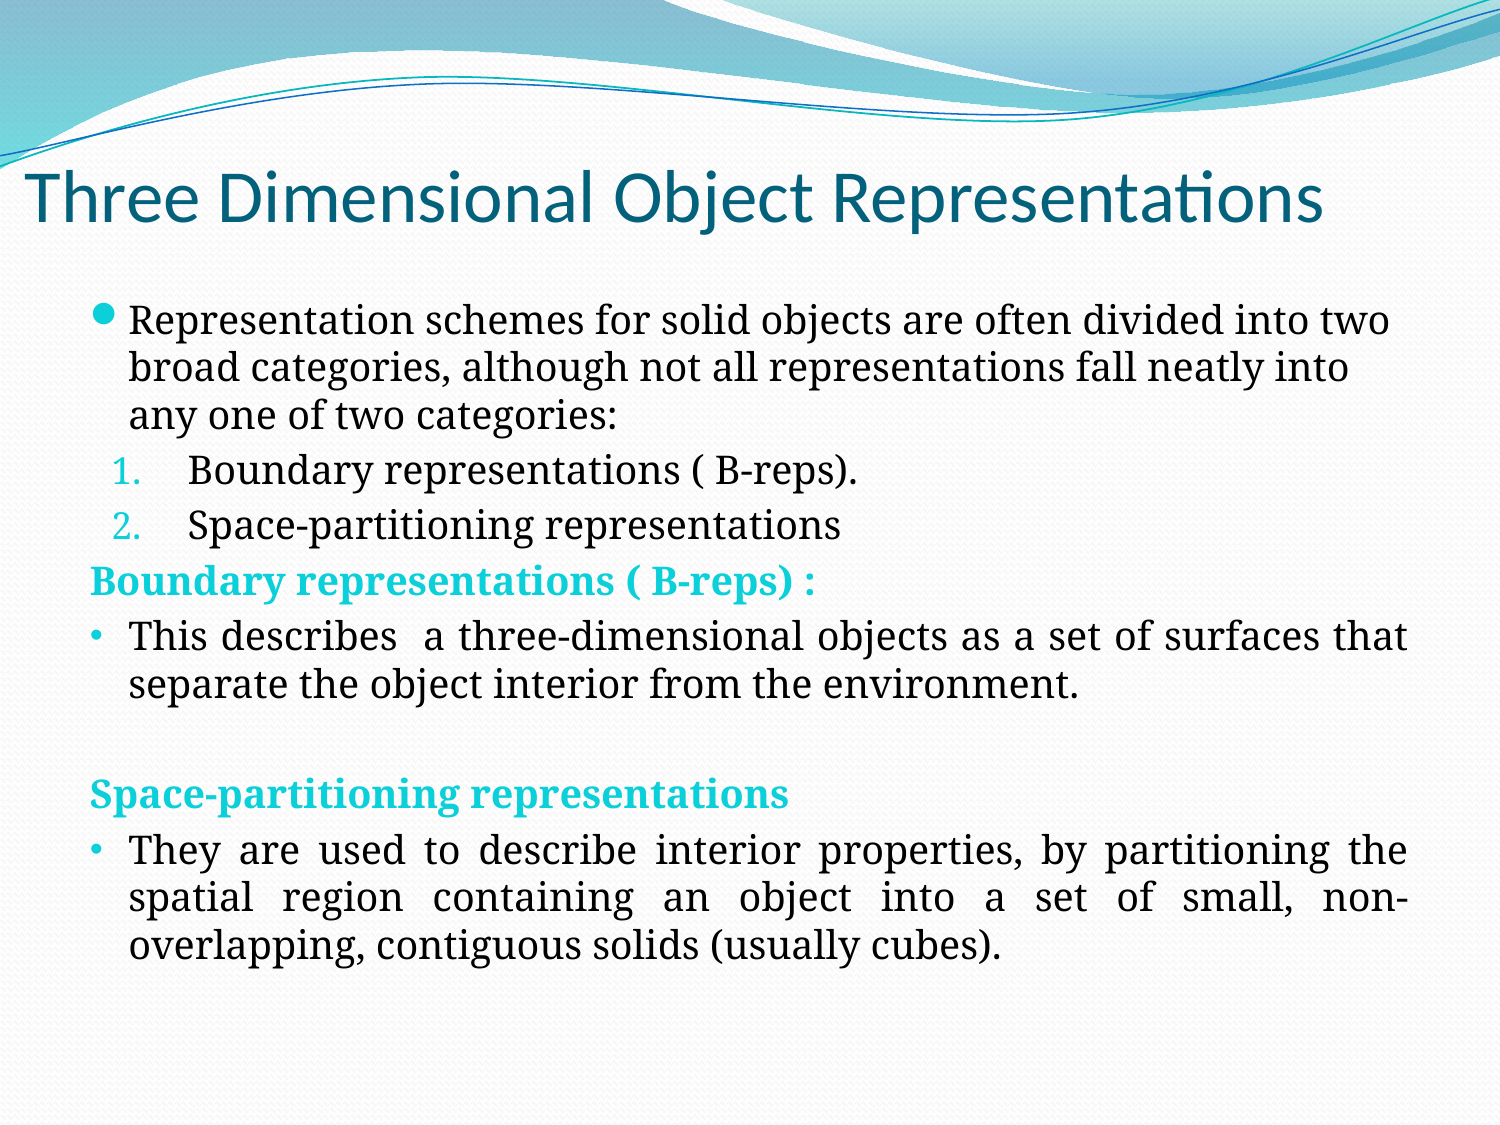

# Three Dimensional Object Representations
Representation schemes for solid objects are often divided into two broad categories, although not all representations fall neatly into any one of two categories:
Boundary representations ( B-reps).
Space-partitioning representations
Boundary representations ( B-reps) :
This describes  a three-dimensional objects as a set of surfaces that separate the object interior from the environment.

Space-partitioning representations
They are used to describe interior properties, by partitioning the spatial region containing an object into a set of small, non-overlapping, contiguous solids (usually cubes).